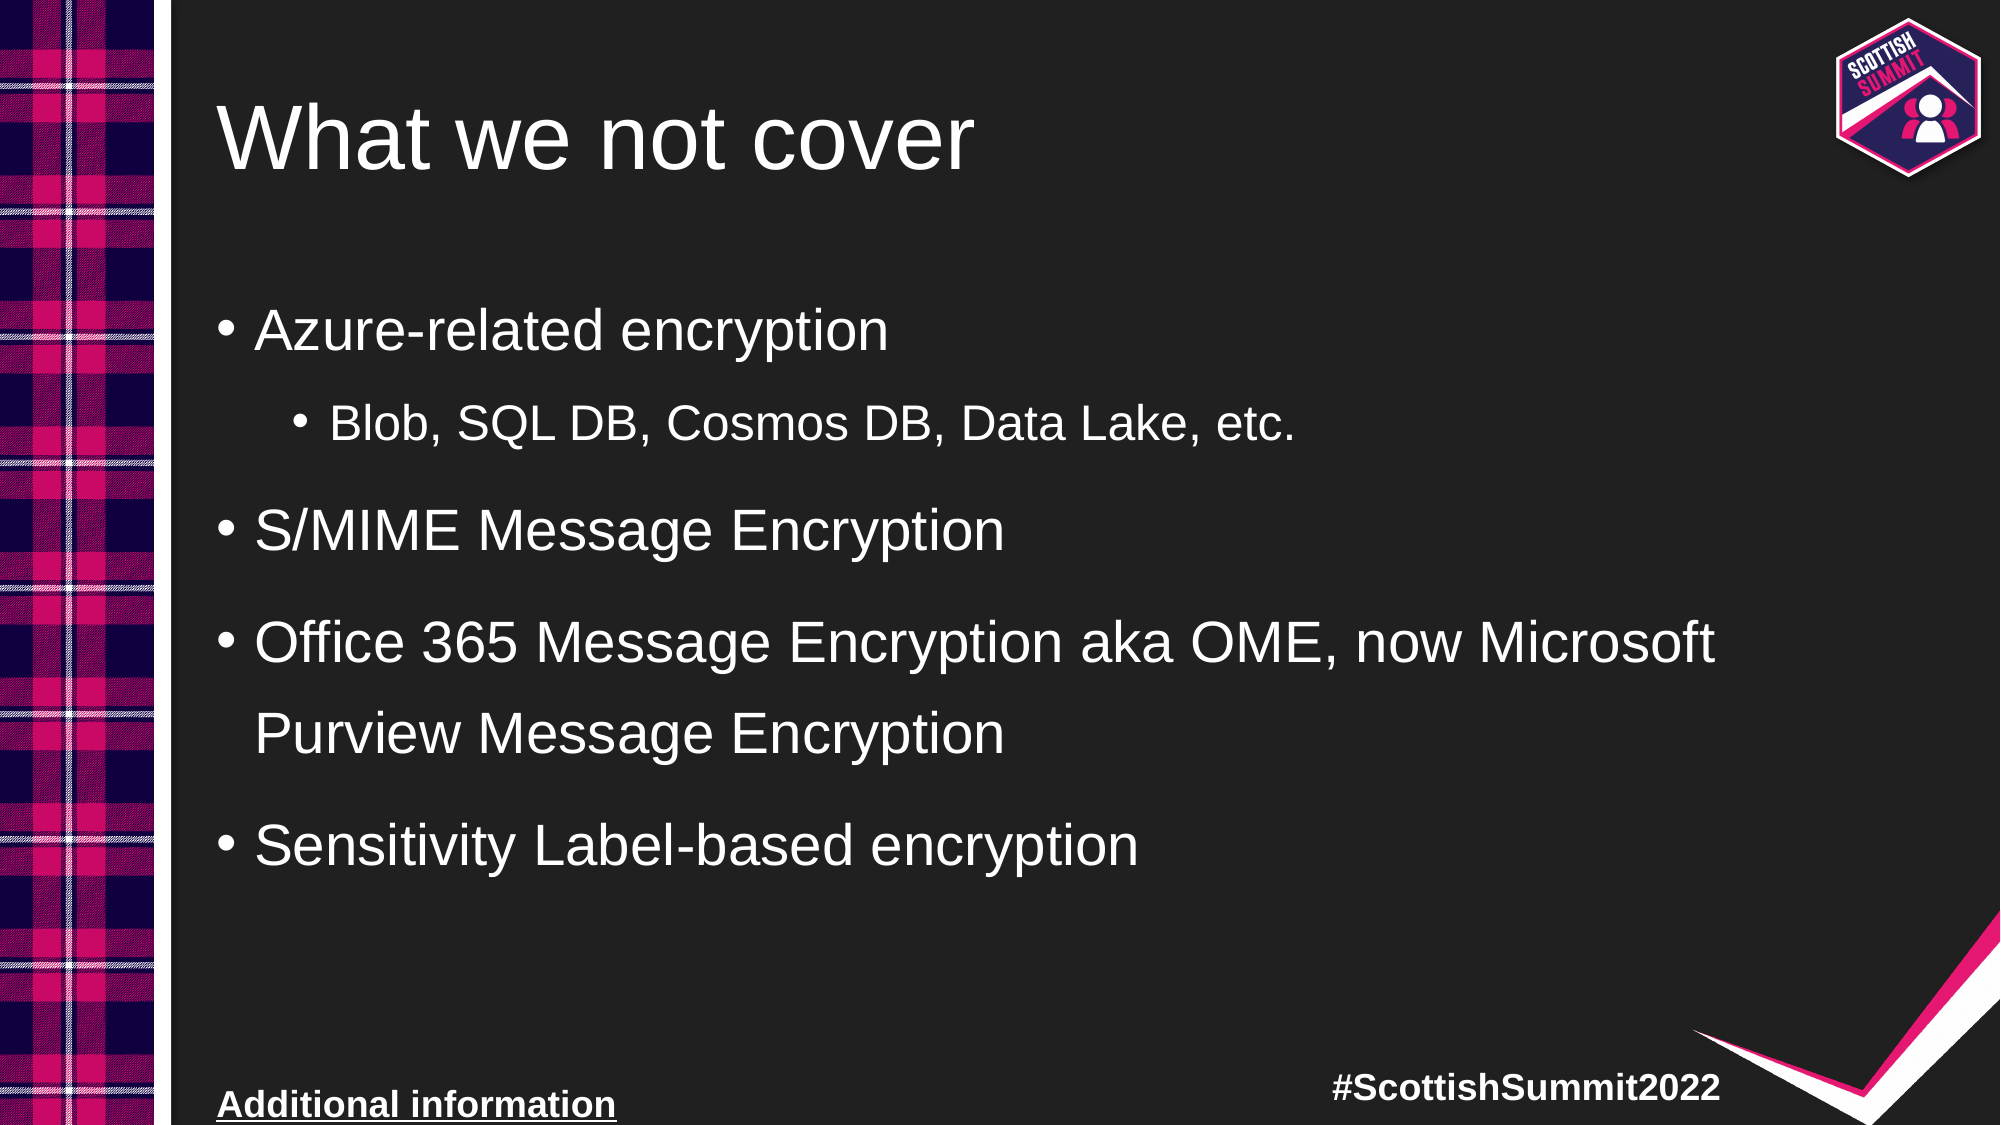

# What we not cover
Azure-related encryption
Blob, SQL DB, Cosmos DB, Data Lake, etc.
S/MIME Message Encryption
Office 365 Message Encryption aka OME, now Microsoft Purview Message Encryption
Sensitivity Label-based encryption

Additional information